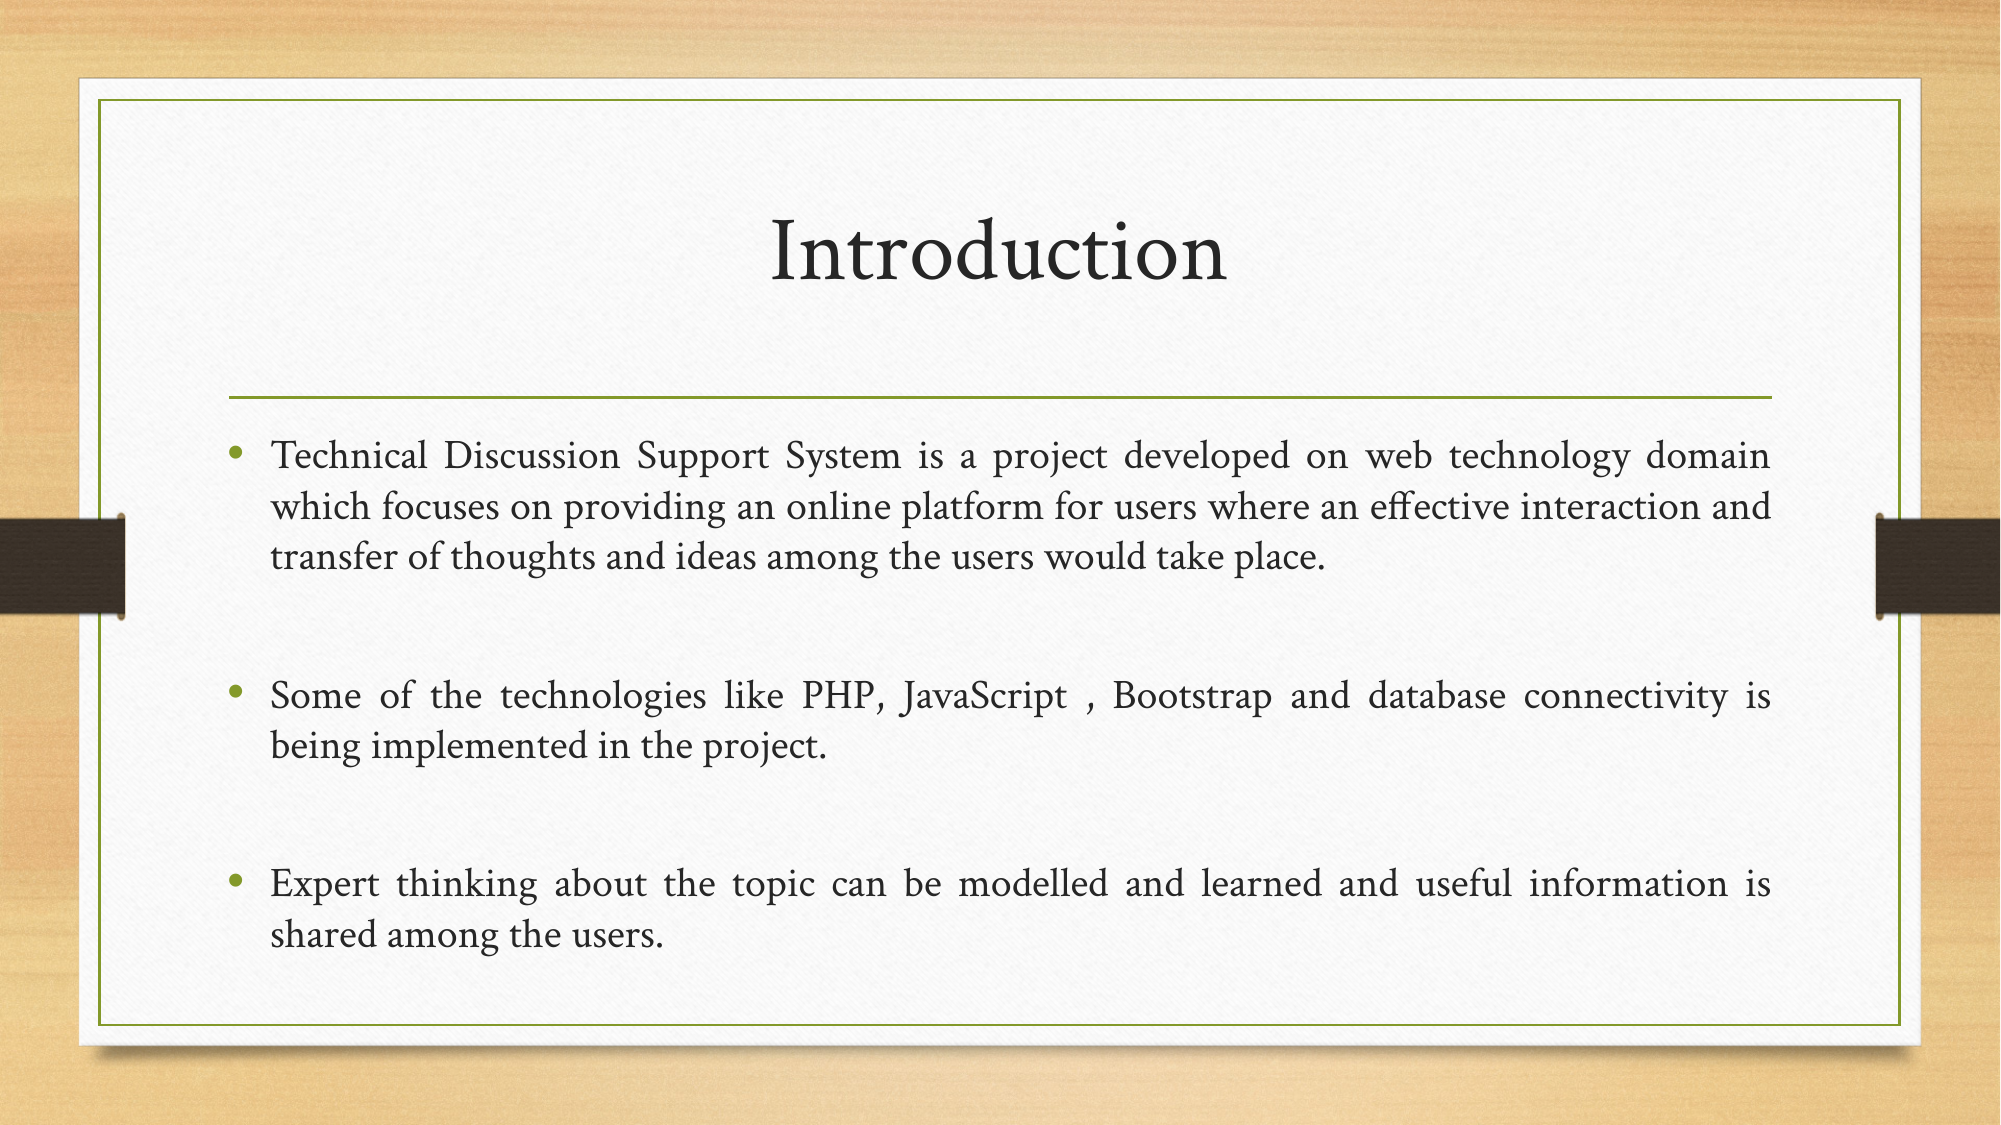

# Introduction
Technical Discussion Support System is a project developed on web technology domain which focuses on providing an online platform for users where an effective interaction and transfer of thoughts and ideas among the users would take place.

Some of the technologies like PHP, JavaScript , Bootstrap and database connectivity is being implemented in the project.

Expert thinking about the topic can be modelled and learned and useful information is shared among the users.